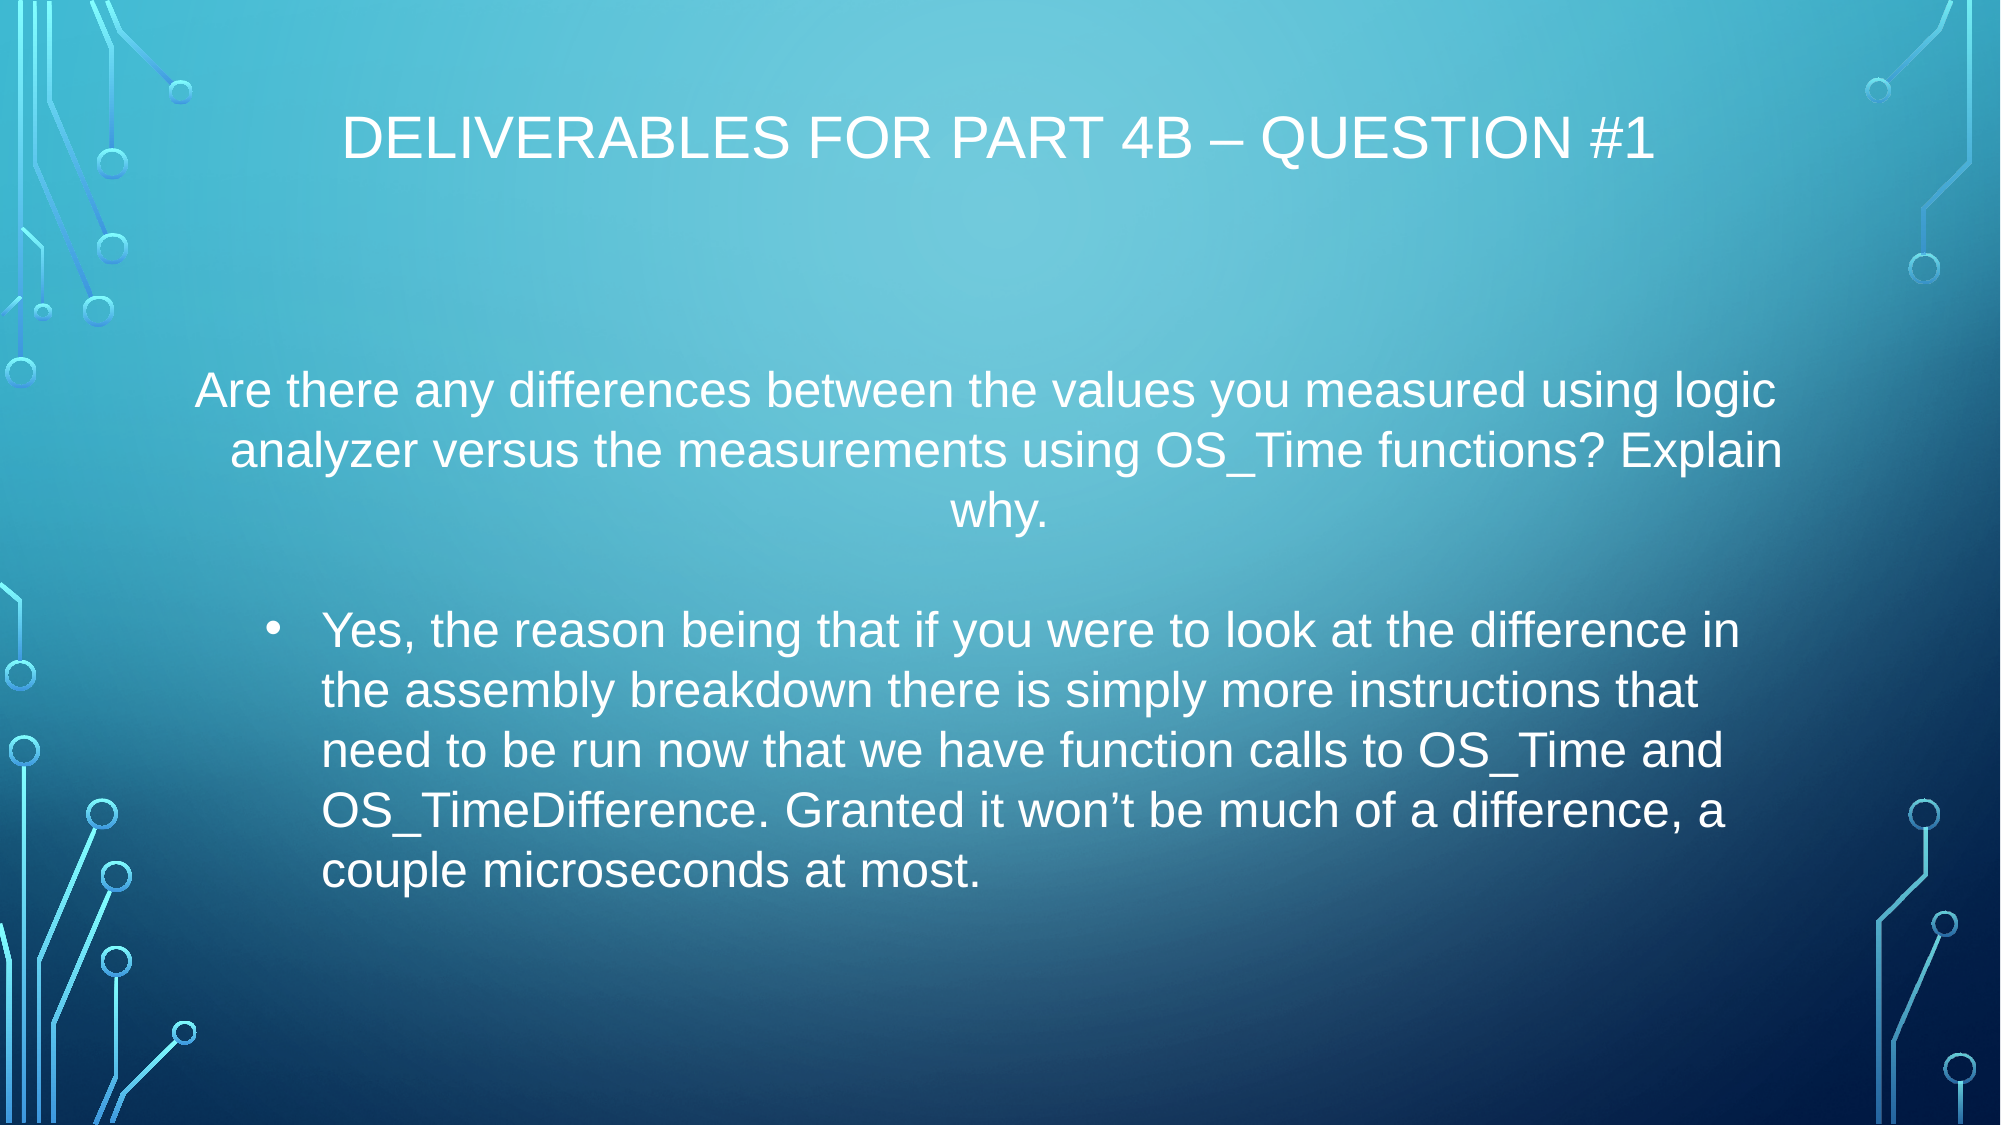

# Deliverables for part 4B – Question #1
Are there any differences between the values you measured using logic    analyzer versus the measurements using OS_Time functions? Explain why.

Yes, the reason being that if you were to look at the difference in the assembly breakdown there is simply more instructions that need to be run now that we have function calls to OS_Time and OS_TimeDifference. Granted it won’t be much of a difference, a couple microseconds at most.